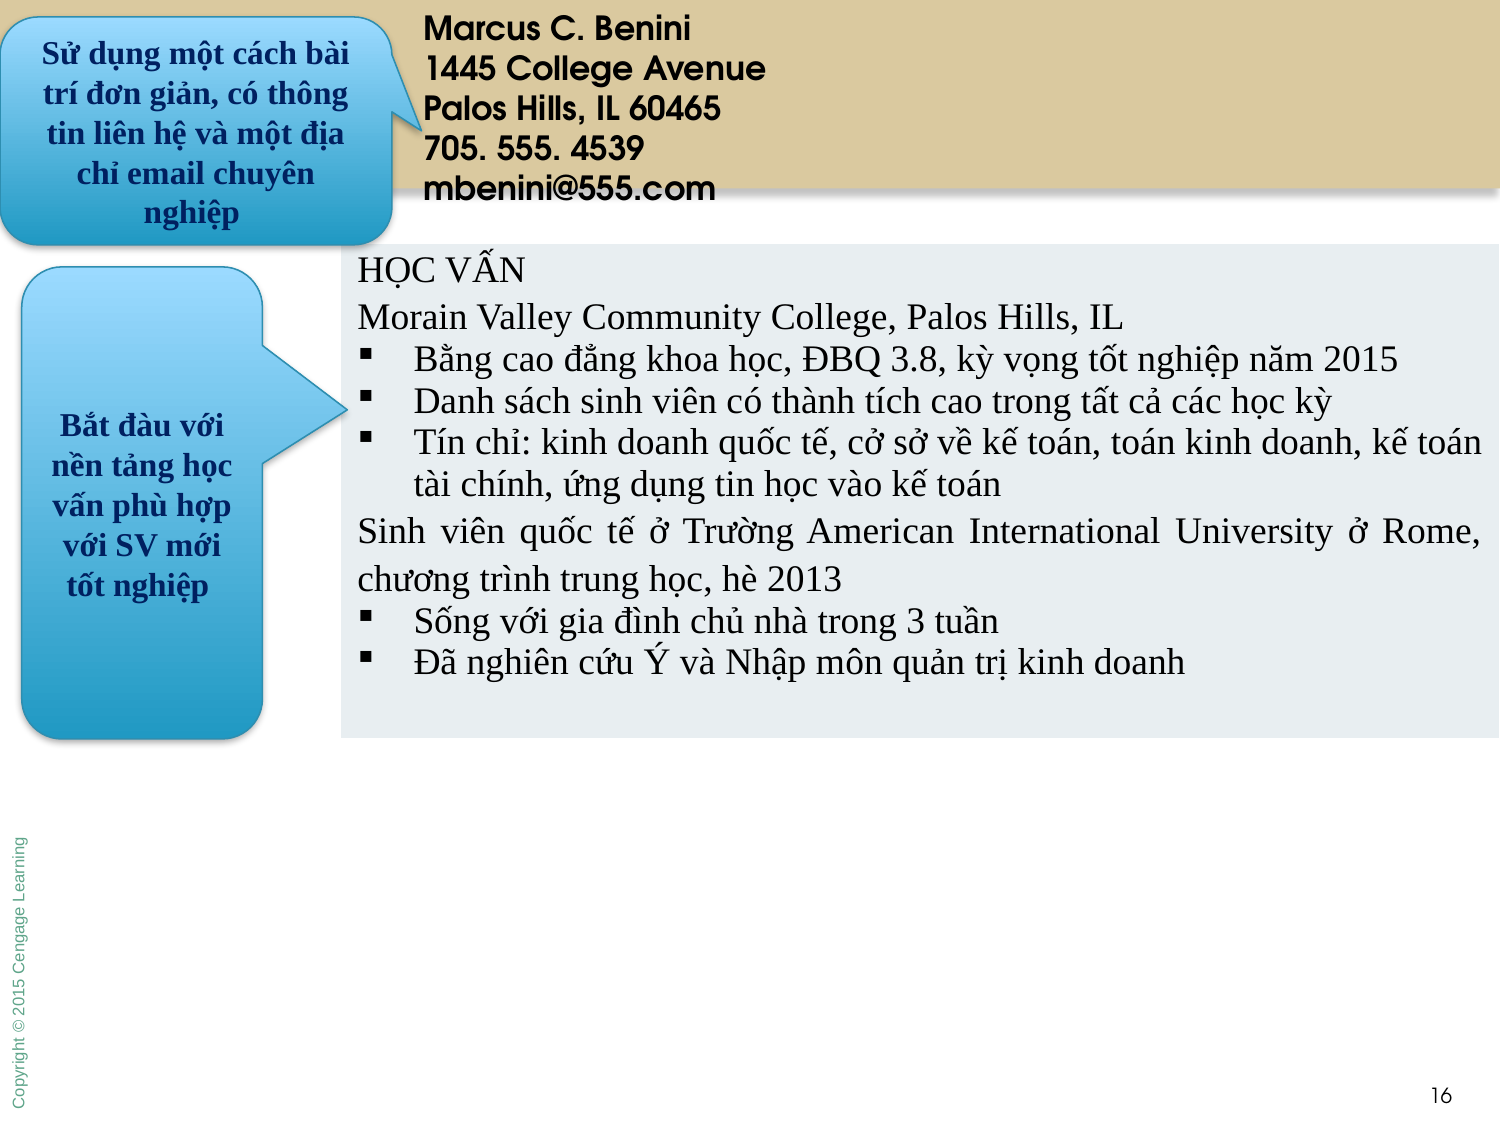

Marcus C. Benini
1445 College Avenue
Palos Hills, IL 60465
705. 555. 4539
mbenini@555.com
Sử dụng một cách bài trí đơn giản, có thông tin liên hệ và một địa chỉ email chuyên nghiệp
| HỌC VẤN Morain Valley Community College, Palos Hills, IL Bằng cao đẳng khoa học, ĐBQ 3.8, kỳ vọng tốt nghiệp năm 2015 Danh sách sinh viên có thành tích cao trong tất cả các học kỳ Tín chỉ: kinh doanh quốc tế, cở sở về kế toán, toán kinh doanh, kế toán tài chính, ứng dụng tin học vào kế toán Sinh viên quốc tế ở Trường American International University ở Rome, chương trình trung học, hè 2013 Sống với gia đình chủ nhà trong 3 tuần Đã nghiên cứu Ý và Nhập môn quản trị kinh doanh |
| --- |
Bắt đàu với nền tảng học vấn phù hợp với SV mới tốt nghiệp